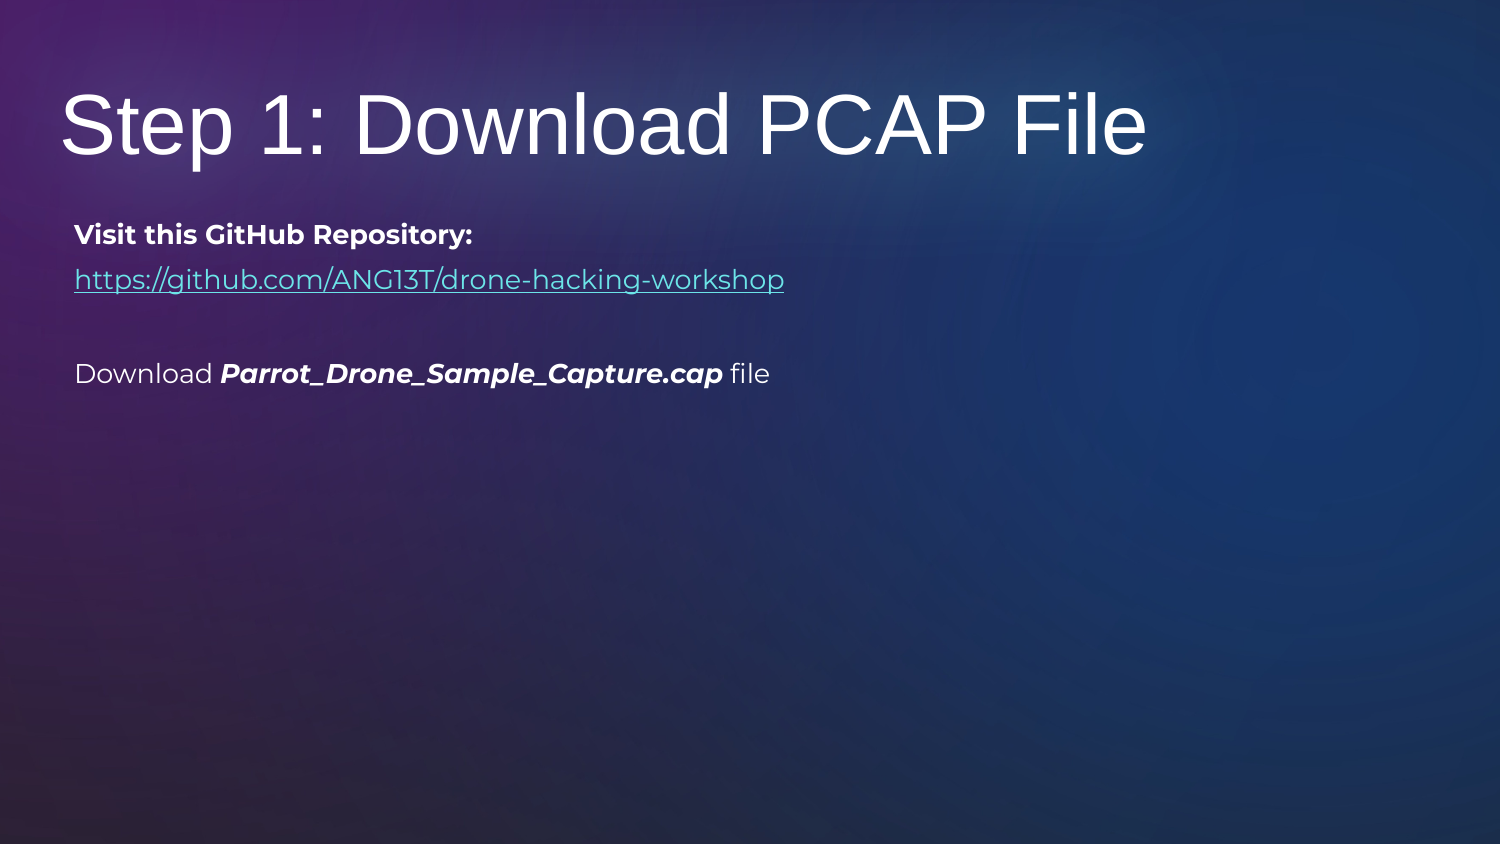

Step 1: Download PCAP File
Visit this GitHub Repository:
https://github.com/ANG13T/drone-hacking-workshop

Download Parrot_Drone_Sample_Capture.cap file